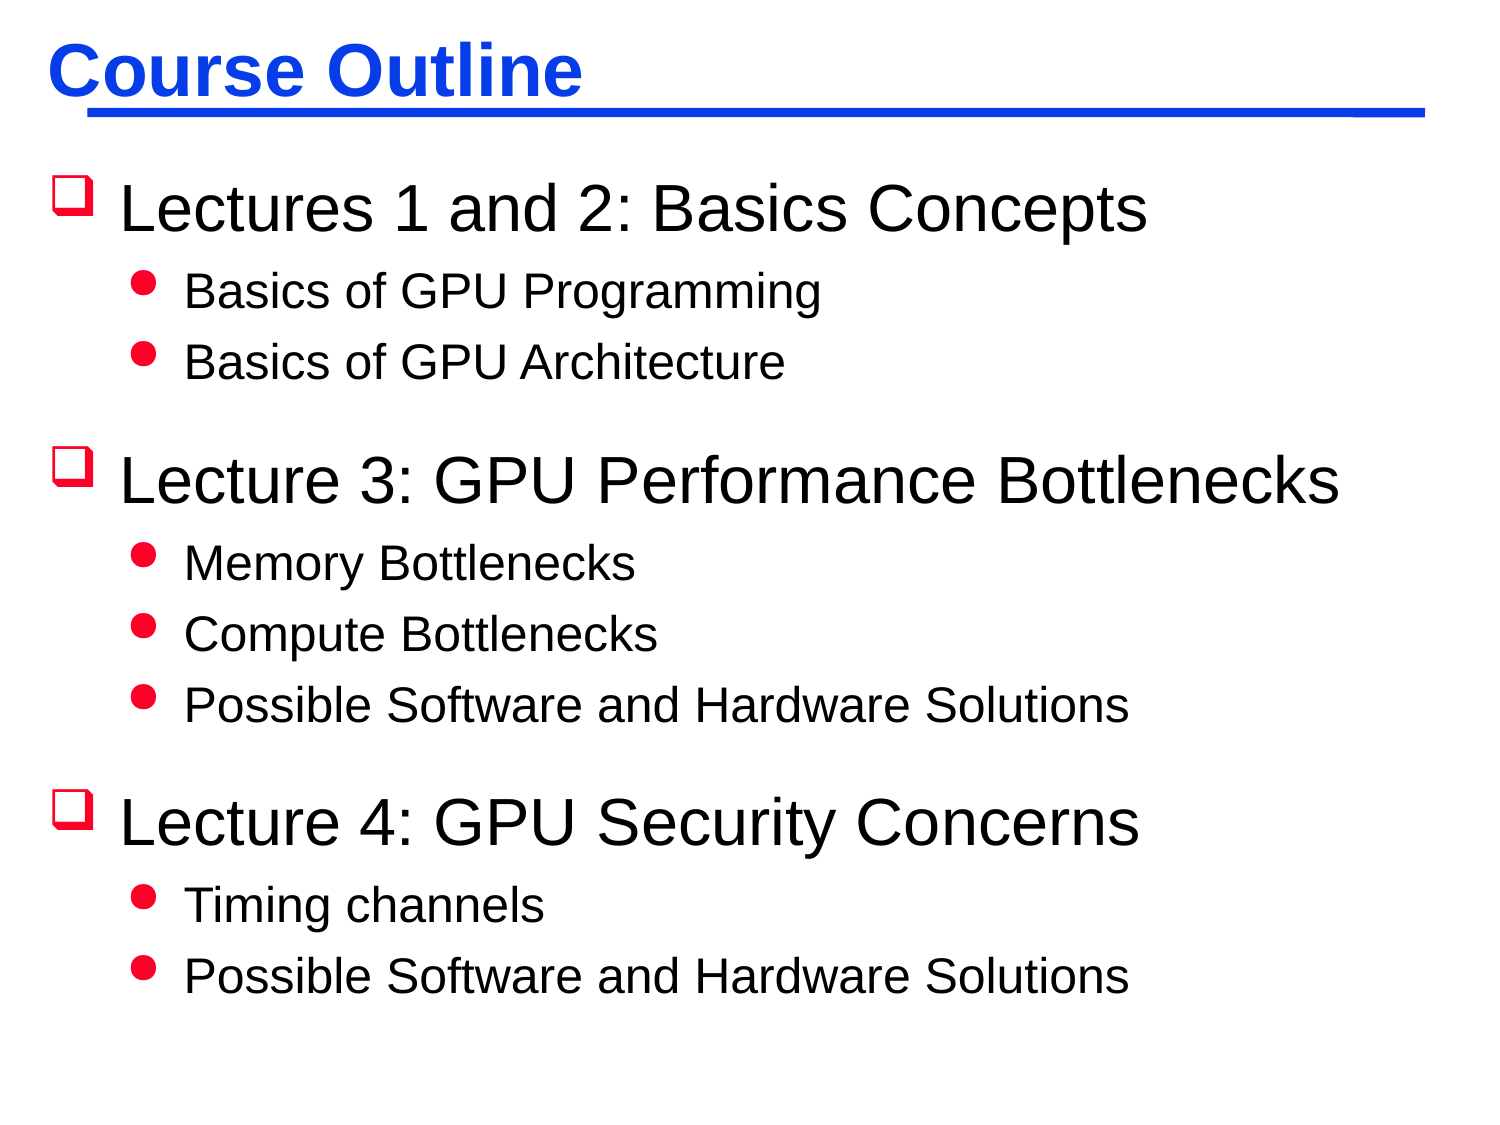

# Course Outline
 Lectures 1 and 2: Basics Concepts
 Basics of GPU Programming
 Basics of GPU Architecture
 Lecture 3: GPU Performance Bottlenecks
 Memory Bottlenecks
 Compute Bottlenecks
 Possible Software and Hardware Solutions
 Lecture 4: GPU Security Concerns
 Timing channels
 Possible Software and Hardware Solutions